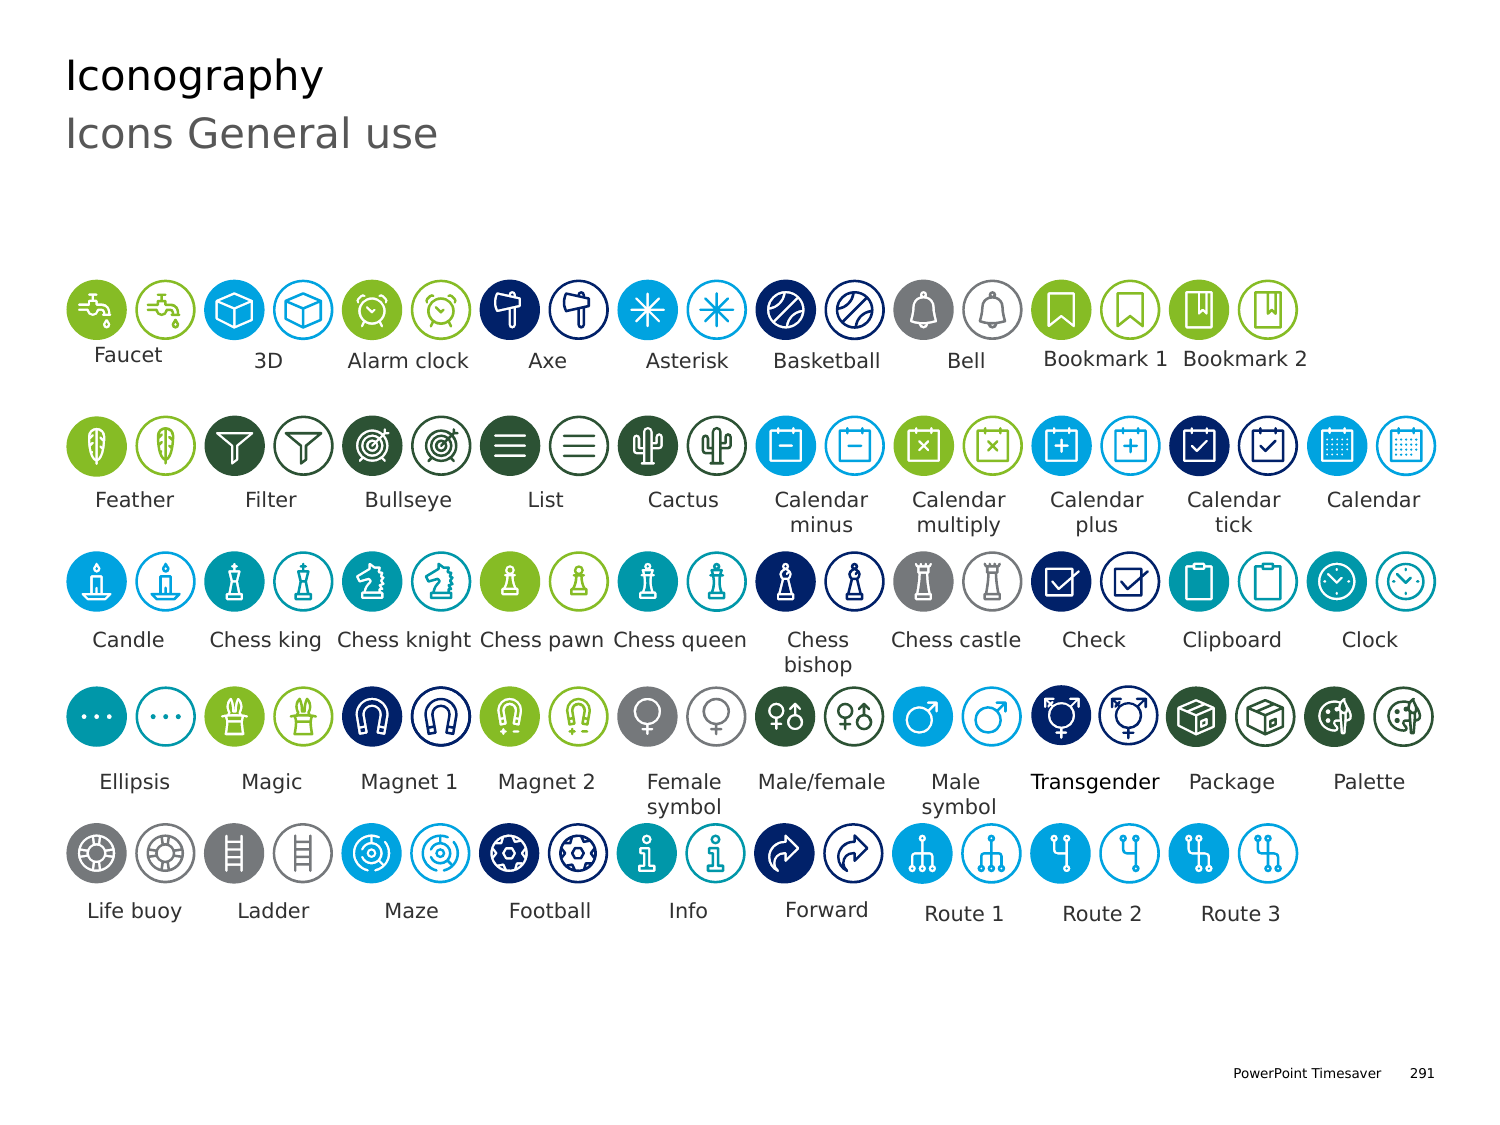

# Iconography
Icons General use

Faucet
Bookmark 2
Bookmark 1
Bell
3D
Alarm clock
Axe
Asterisk
Basketball

Feather
Filter
Bullseye
List
Cactus
Calendar minus
Calendar multiply
Calendar plus
Calendar tick
Calendar

Candle
Chess king
Chess knight
Chess pawn
Chess queen
Chess bishop
Chess castle
Check
Clipboard
Clock

Ellipsis
Magic
Magnet 1
Magnet 2
Female symbol
Male/female
Male
symbol
Transgender
Package
Palette

Forward
Maze
Football
Info
Life buoy
Ladder
Route 1
Route 2
Route 3